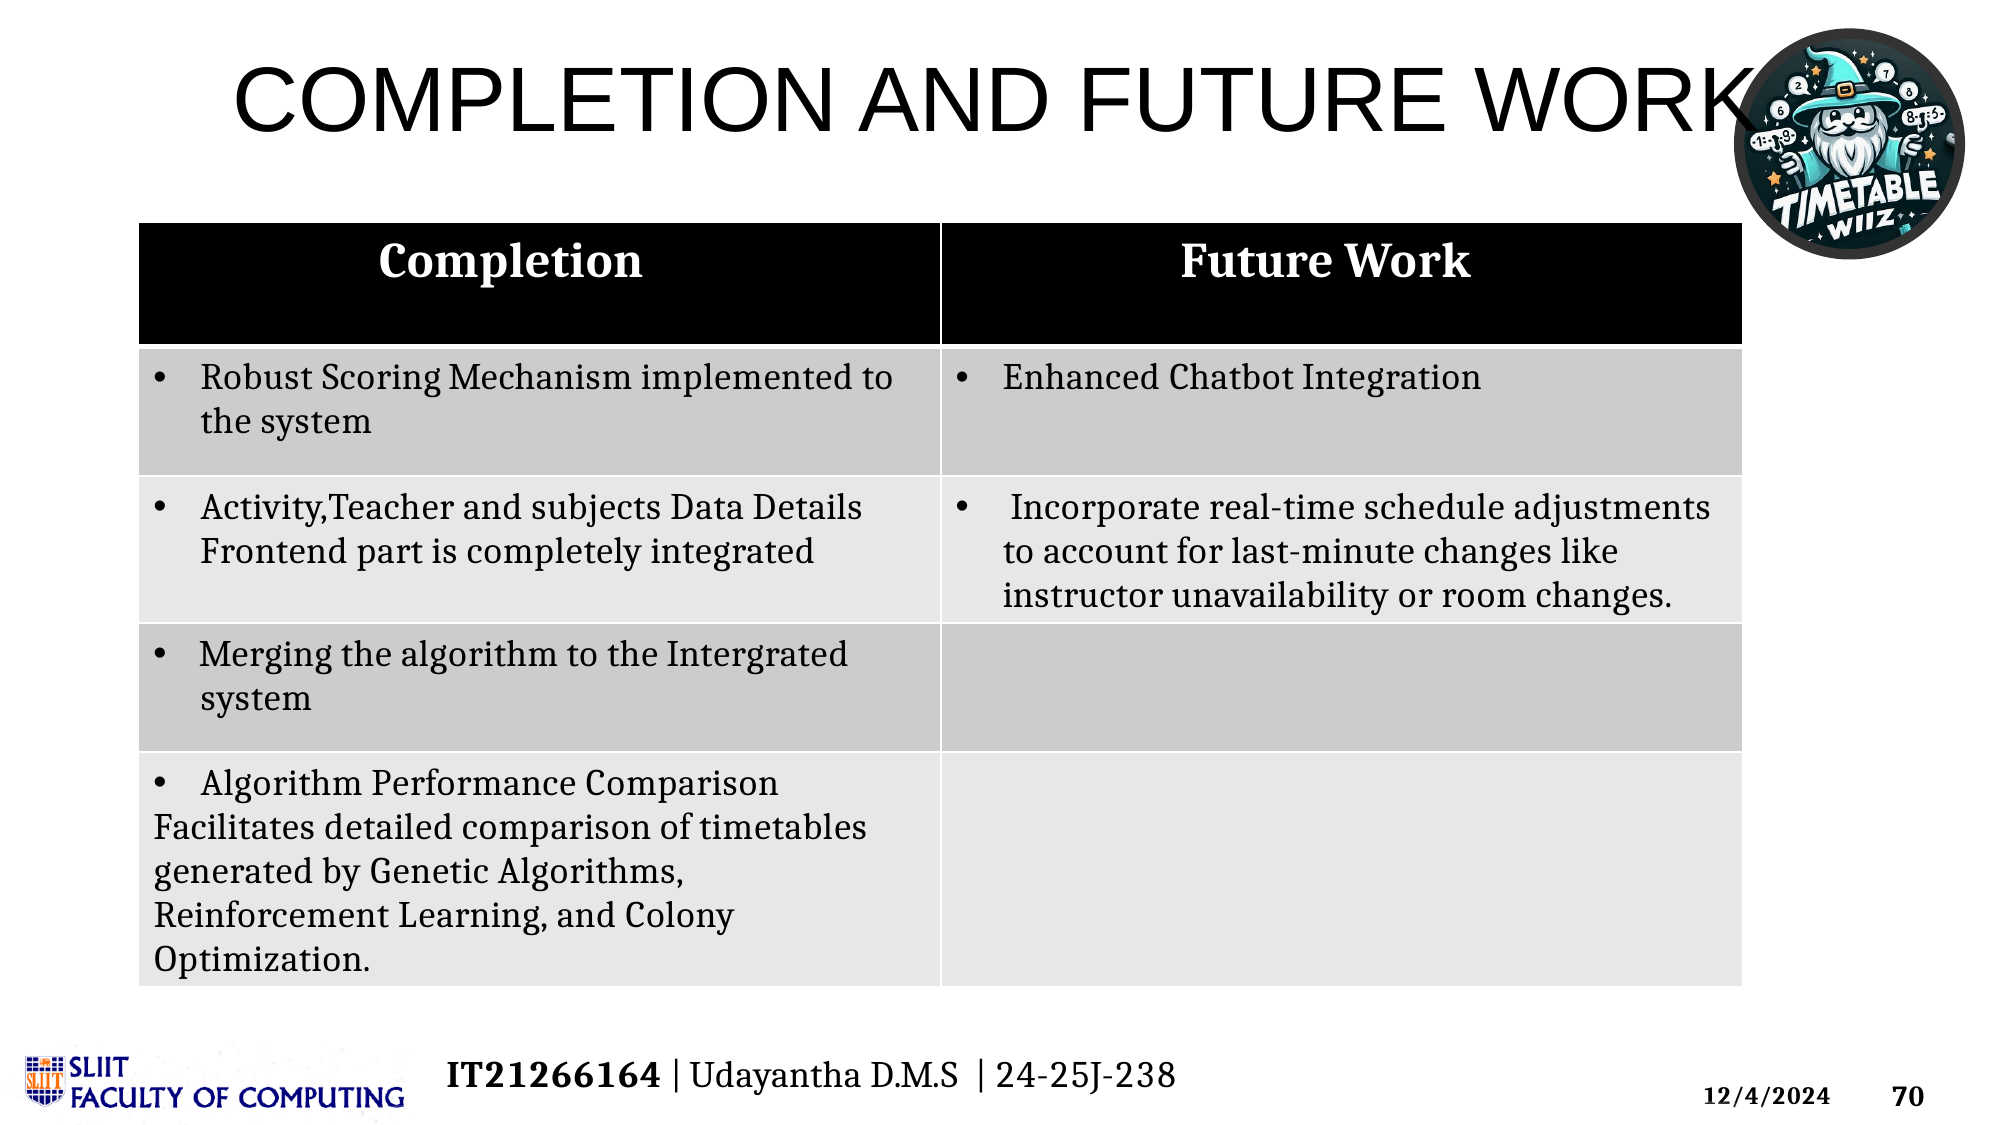

# COMPLETION AND FUTURE WORK
| Completion | Future Work |
| --- | --- |
| Robust Scoring Mechanism implemented to the system | Enhanced Chatbot Integration |
| Activity,Teacher and subjects Data Details Frontend part is completely integrated | Incorporate real-time schedule adjustments to account for last-minute changes like instructor unavailability or room changes. |
| Merging the algorithm to the Intergrated system |  |
| Algorithm Performance Comparison Facilitates detailed comparison of timetables generated by Genetic Algorithms, Reinforcement Learning, and Colony Optimization. |  |
IT21266164 | Udayantha D.M.S  | 24-25J-238